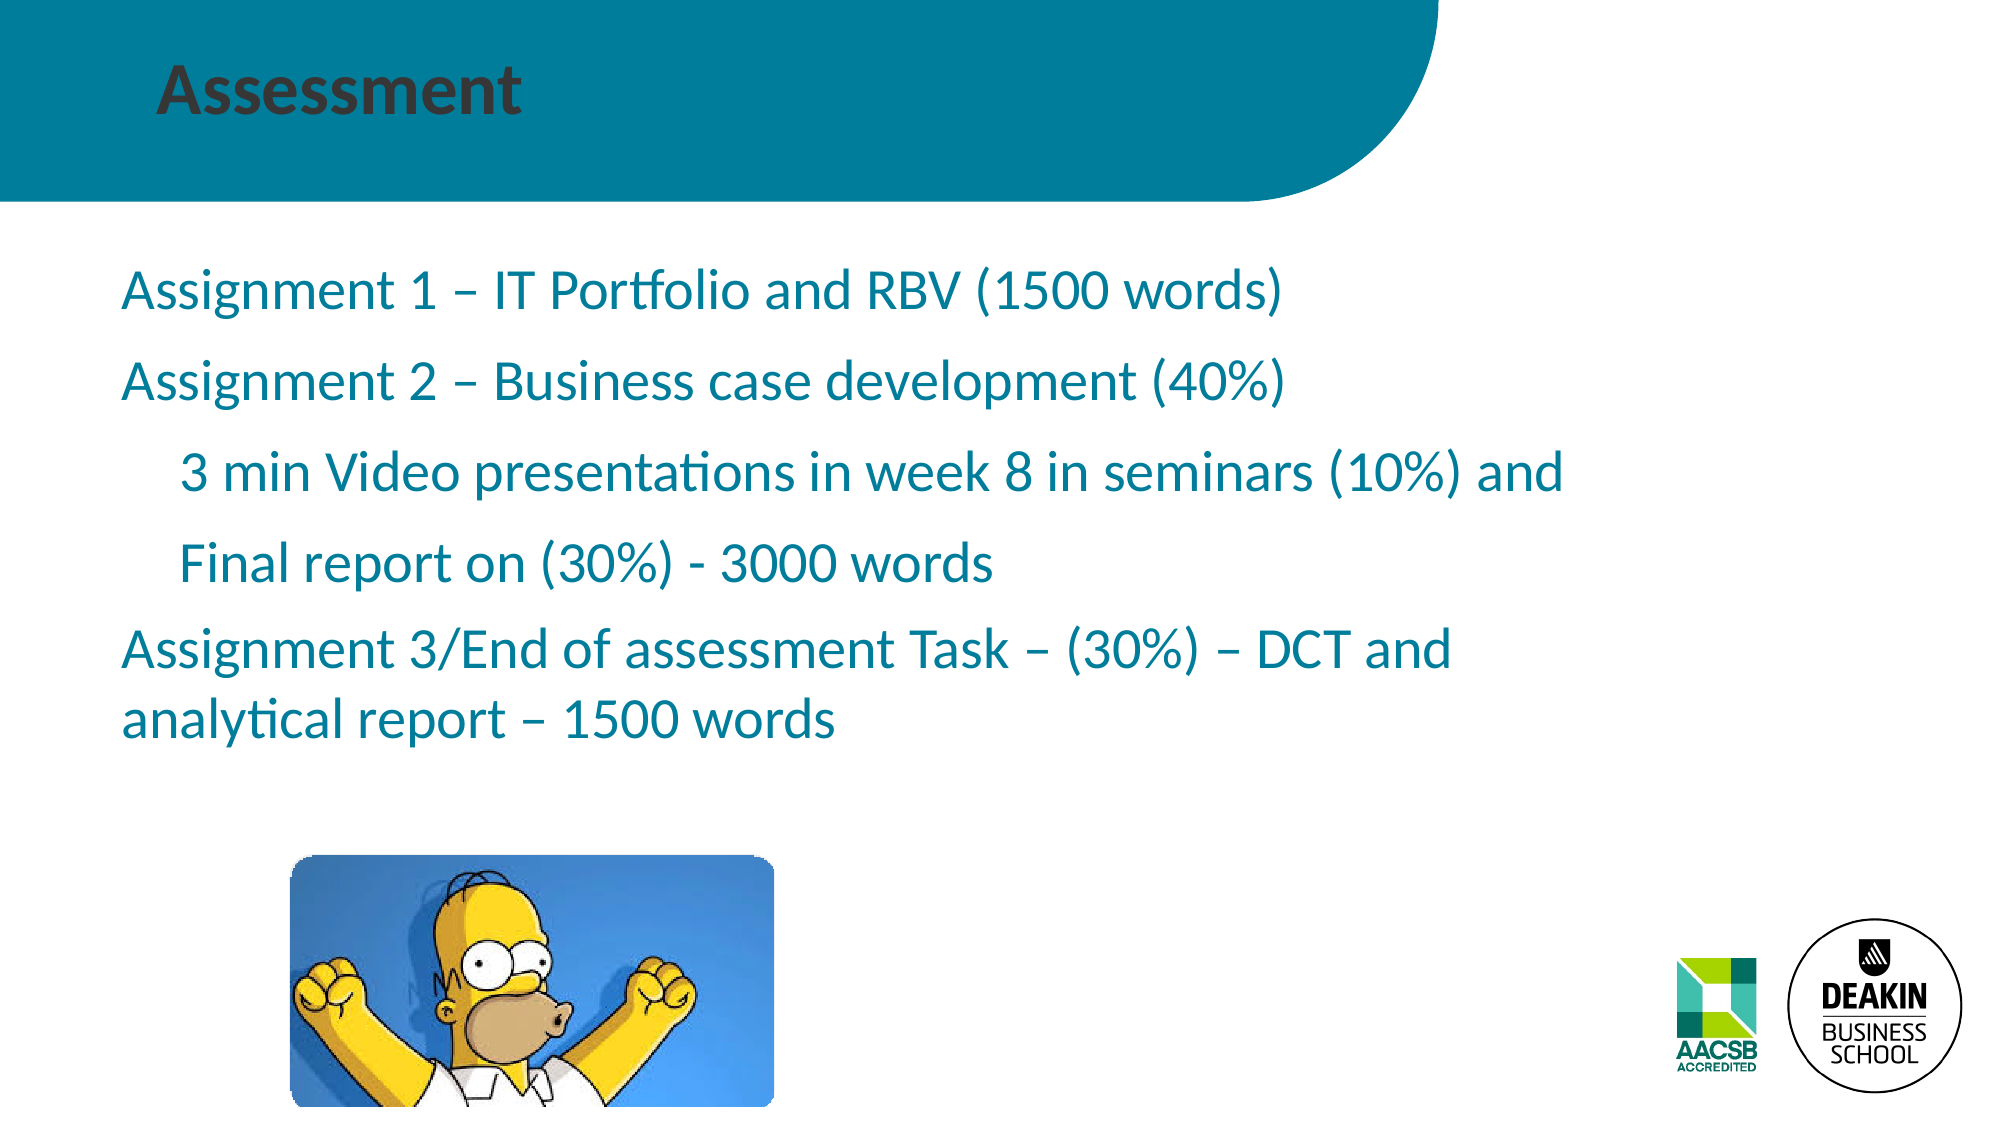

# Assessment
Assignment 1 – IT Portfolio and RBV (1500 words)
Assignment 2 – Business case development (40%)
	3 min Video presentations in week 8 in seminars (10%) and
	Final report on (30%) - 3000 words
Assignment 3/End of assessment Task – (30%) – DCT and analytical report – 1500 words